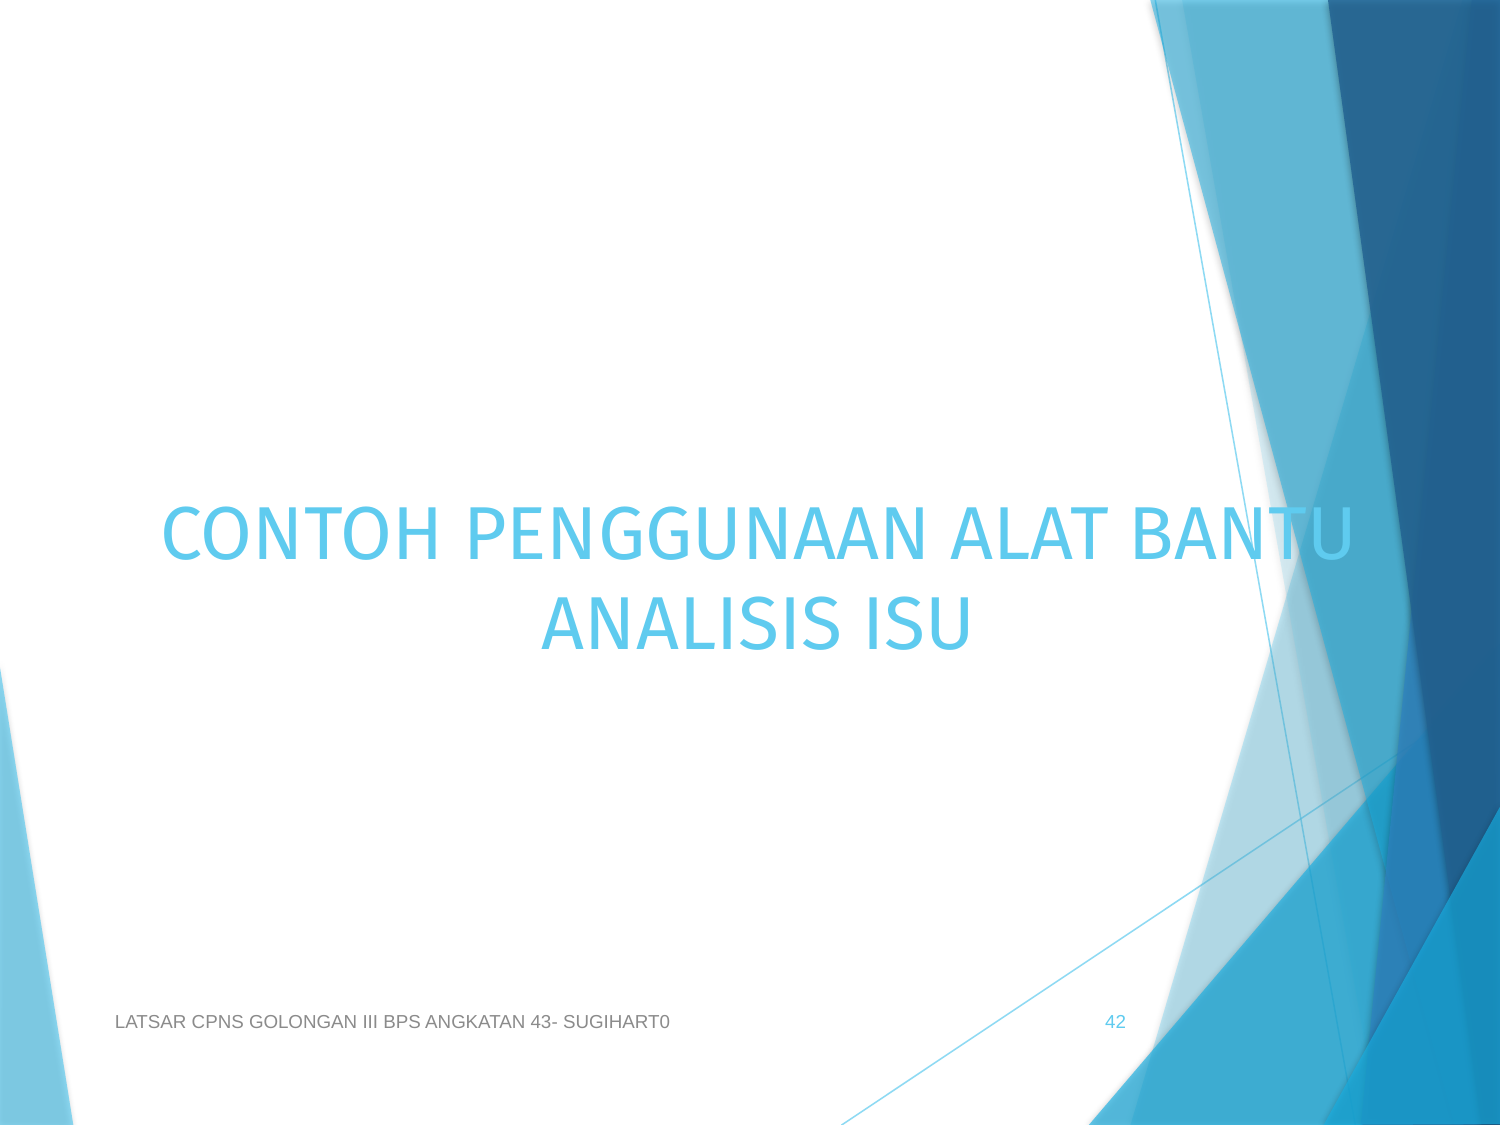

# CONTOH PENGGUNAAN ALAT BANTU ANALISIS ISU
LATSAR CPNS GOLONGAN III BPS ANGKATAN 43- SUGIHART0
42